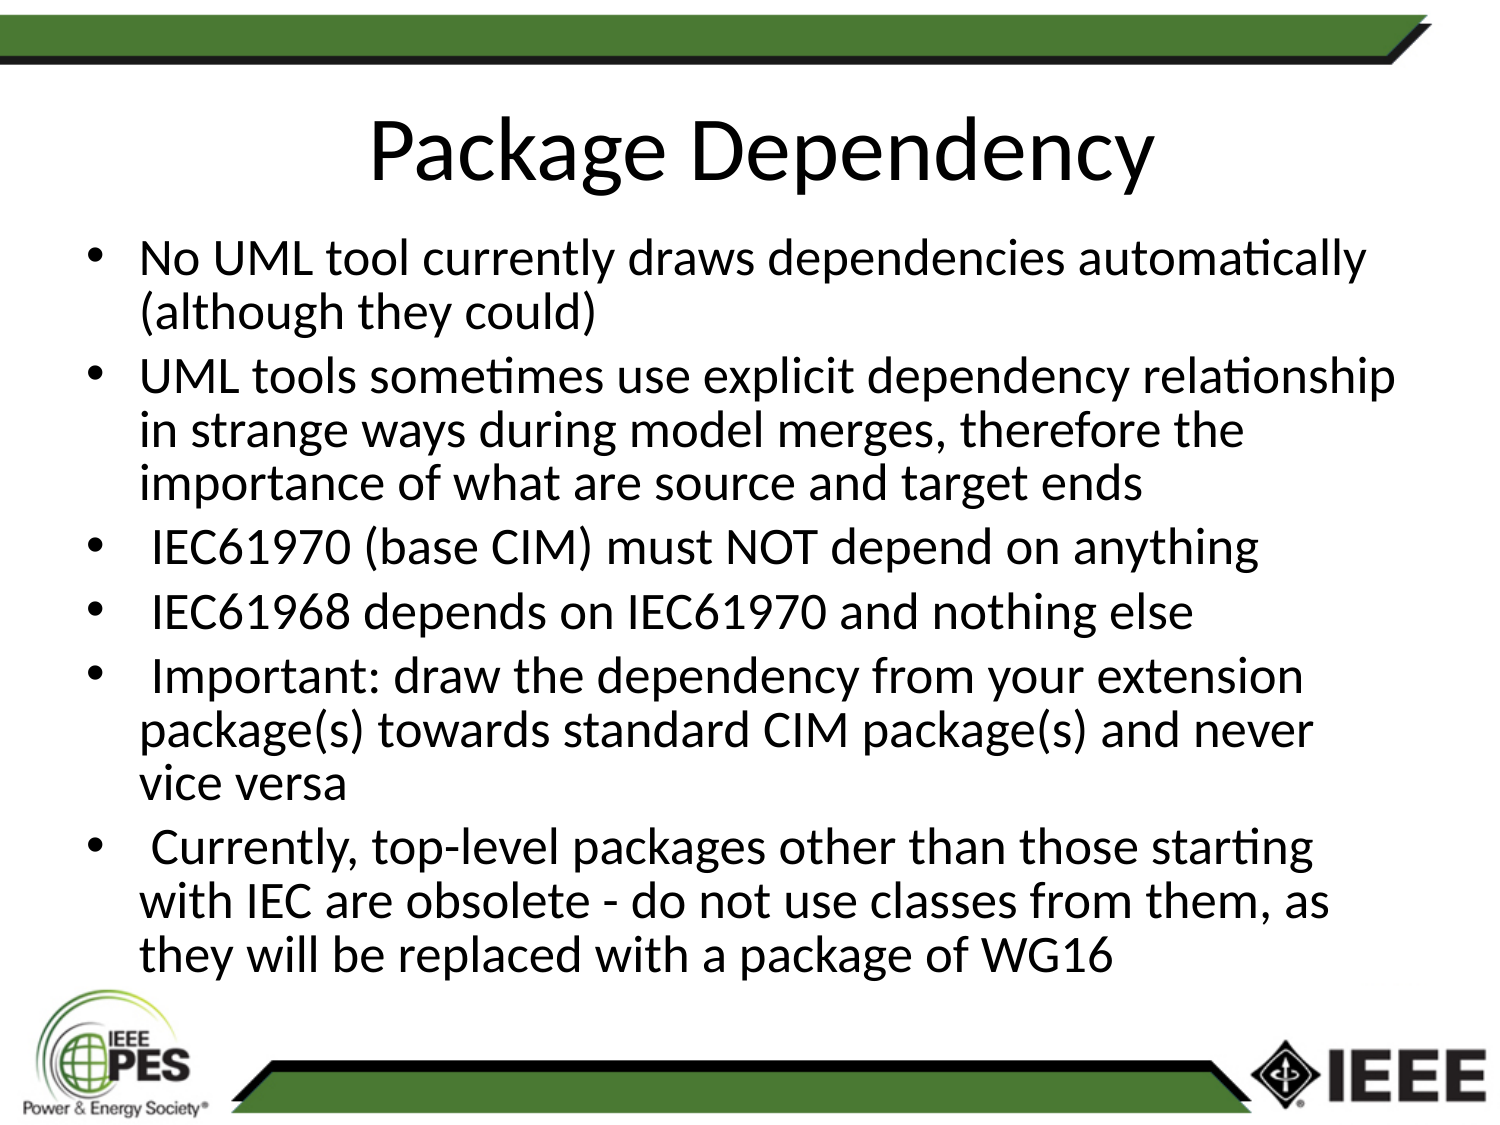

# Package Dependency
No UML tool currently draws dependencies automatically (although they could)
UML tools sometimes use explicit dependency relationship in strange ways during model merges, therefore the importance of what are source and target ends
 IEC61970 (base CIM) must NOT depend on anything
 IEC61968 depends on IEC61970 and nothing else
 Important: draw the dependency from your extension package(s) towards standard CIM package(s) and never vice versa
 Currently, top-level packages other than those starting with IEC are obsolete - do not use classes from them, as they will be replaced with a package of WG16